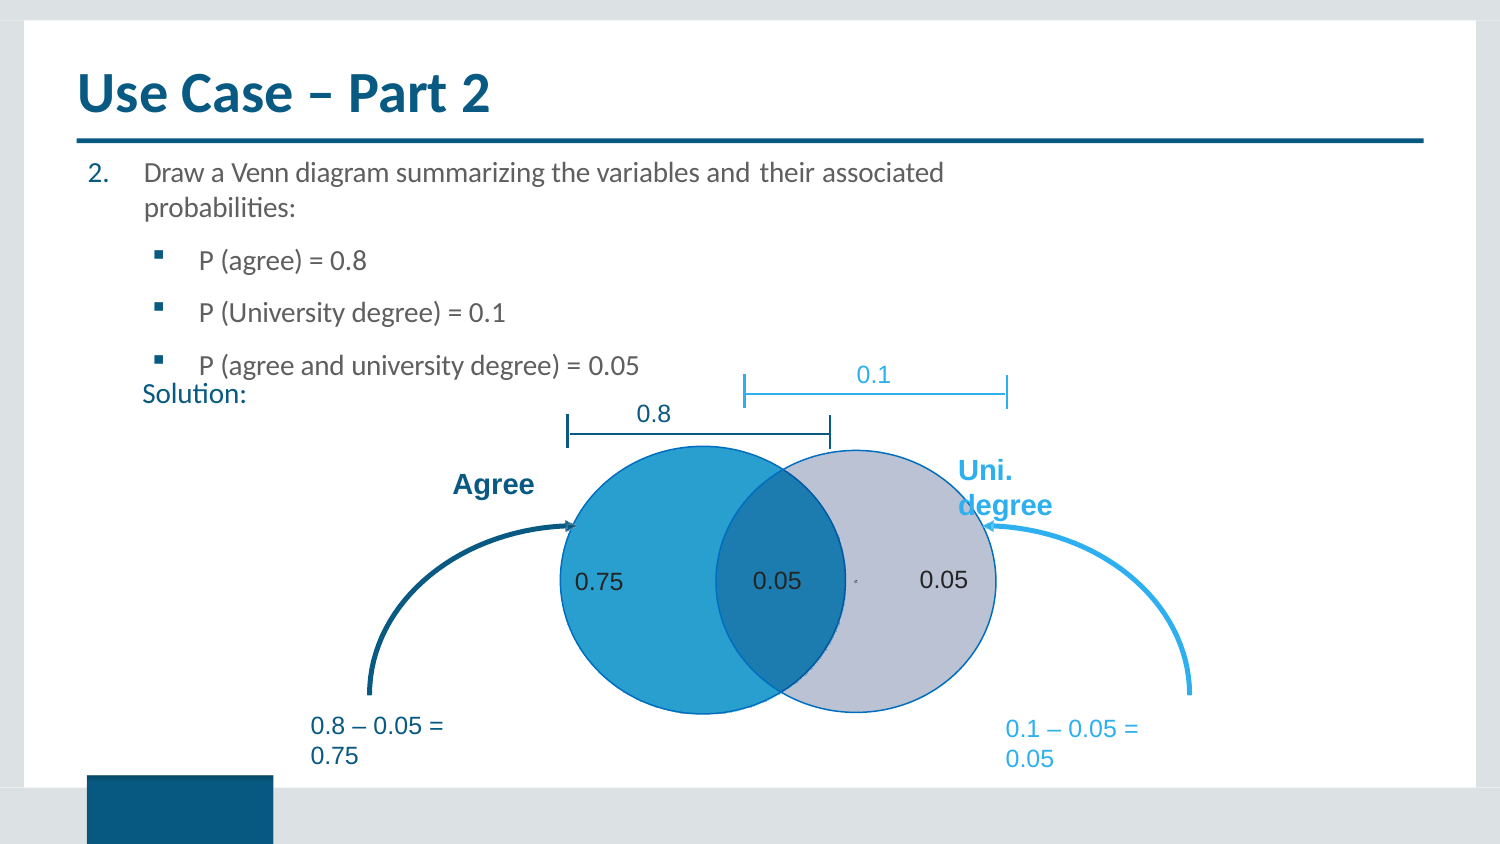

# Use Case – Part 2
Draw a Venn diagram summarizing the variables and their associated	probabilities:
P (agree) = 0.8
P (University degree) = 0.1
P (agree and university degree) = 0.05

0.1

Solution:

0.8

Uni. degree

Agree

0.05
0.05
0.75

0.8 – 0.05 = 0.75
0.1 – 0.05 = 0.05